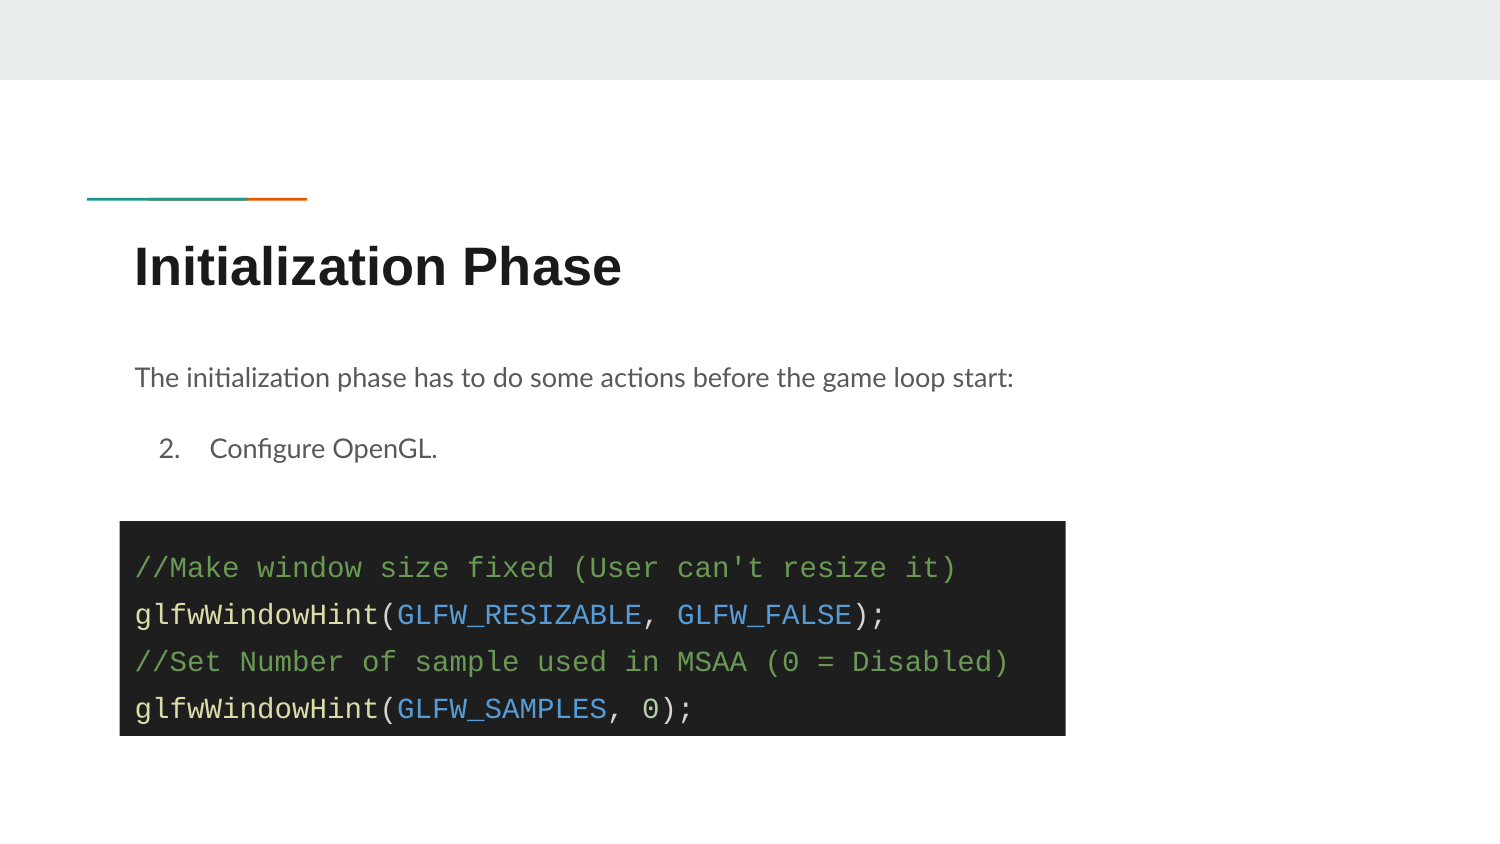

# Initialization Phase
The initialization phase has to do some actions before the game loop start:
Configure OpenGL.
//Make window size fixed (User can't resize it)
glfwWindowHint(GLFW_RESIZABLE, GLFW_FALSE);
//Set Number of sample used in MSAA (0 = Disabled)
glfwWindowHint(GLFW_SAMPLES, 0);